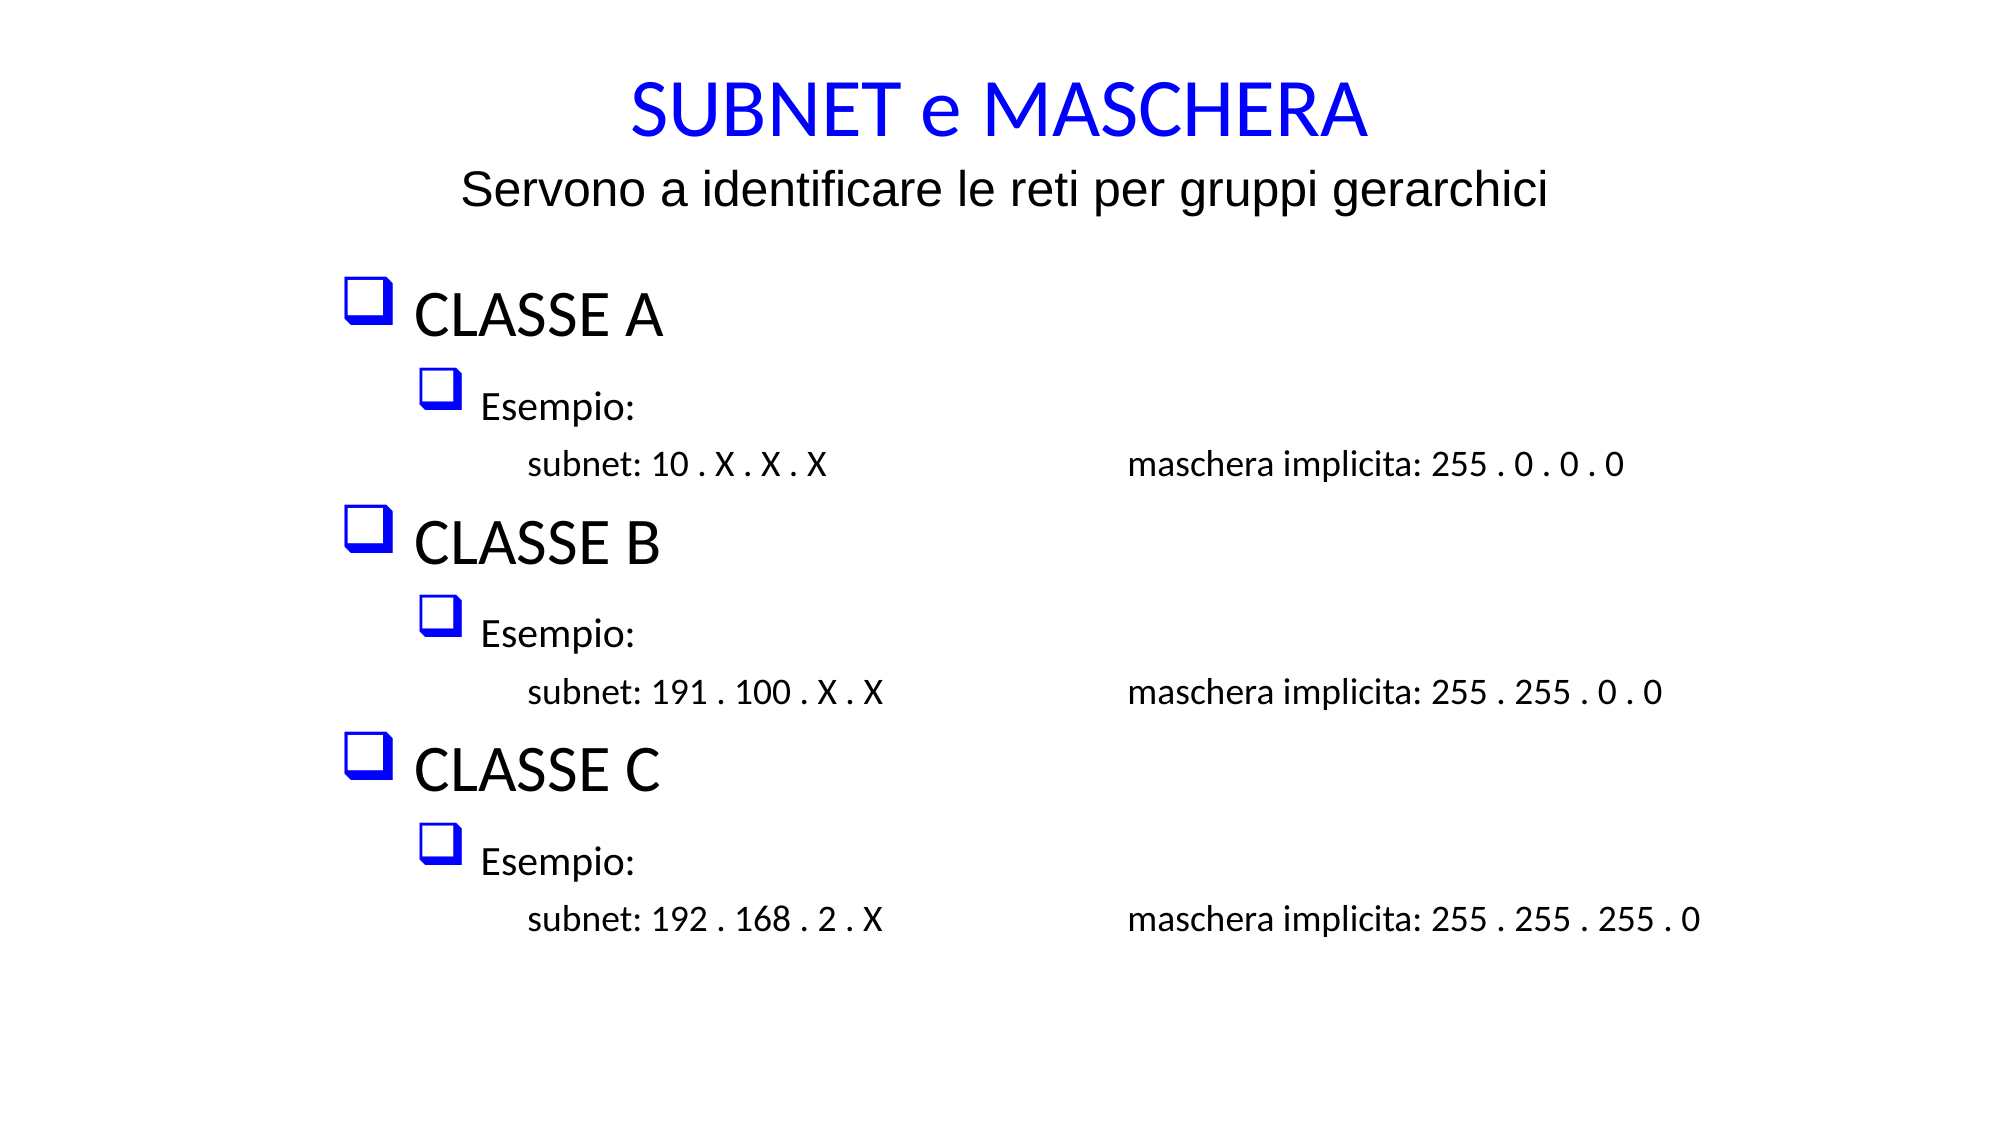

# SUBNET e MASCHERA
Servono a identificare le reti per gruppi gerarchici
 CLASSE A
 Esempio:
	subnet: 10 . X . X . X  		maschera implicita: 255 . 0 . 0 . 0
 CLASSE B
 Esempio:
	subnet: 191 . 100 . X . X  		maschera implicita: 255 . 255 . 0 . 0
 CLASSE C
 Esempio:
	subnet: 192 . 168 . 2 . X  		maschera implicita: 255 . 255 . 255 . 0